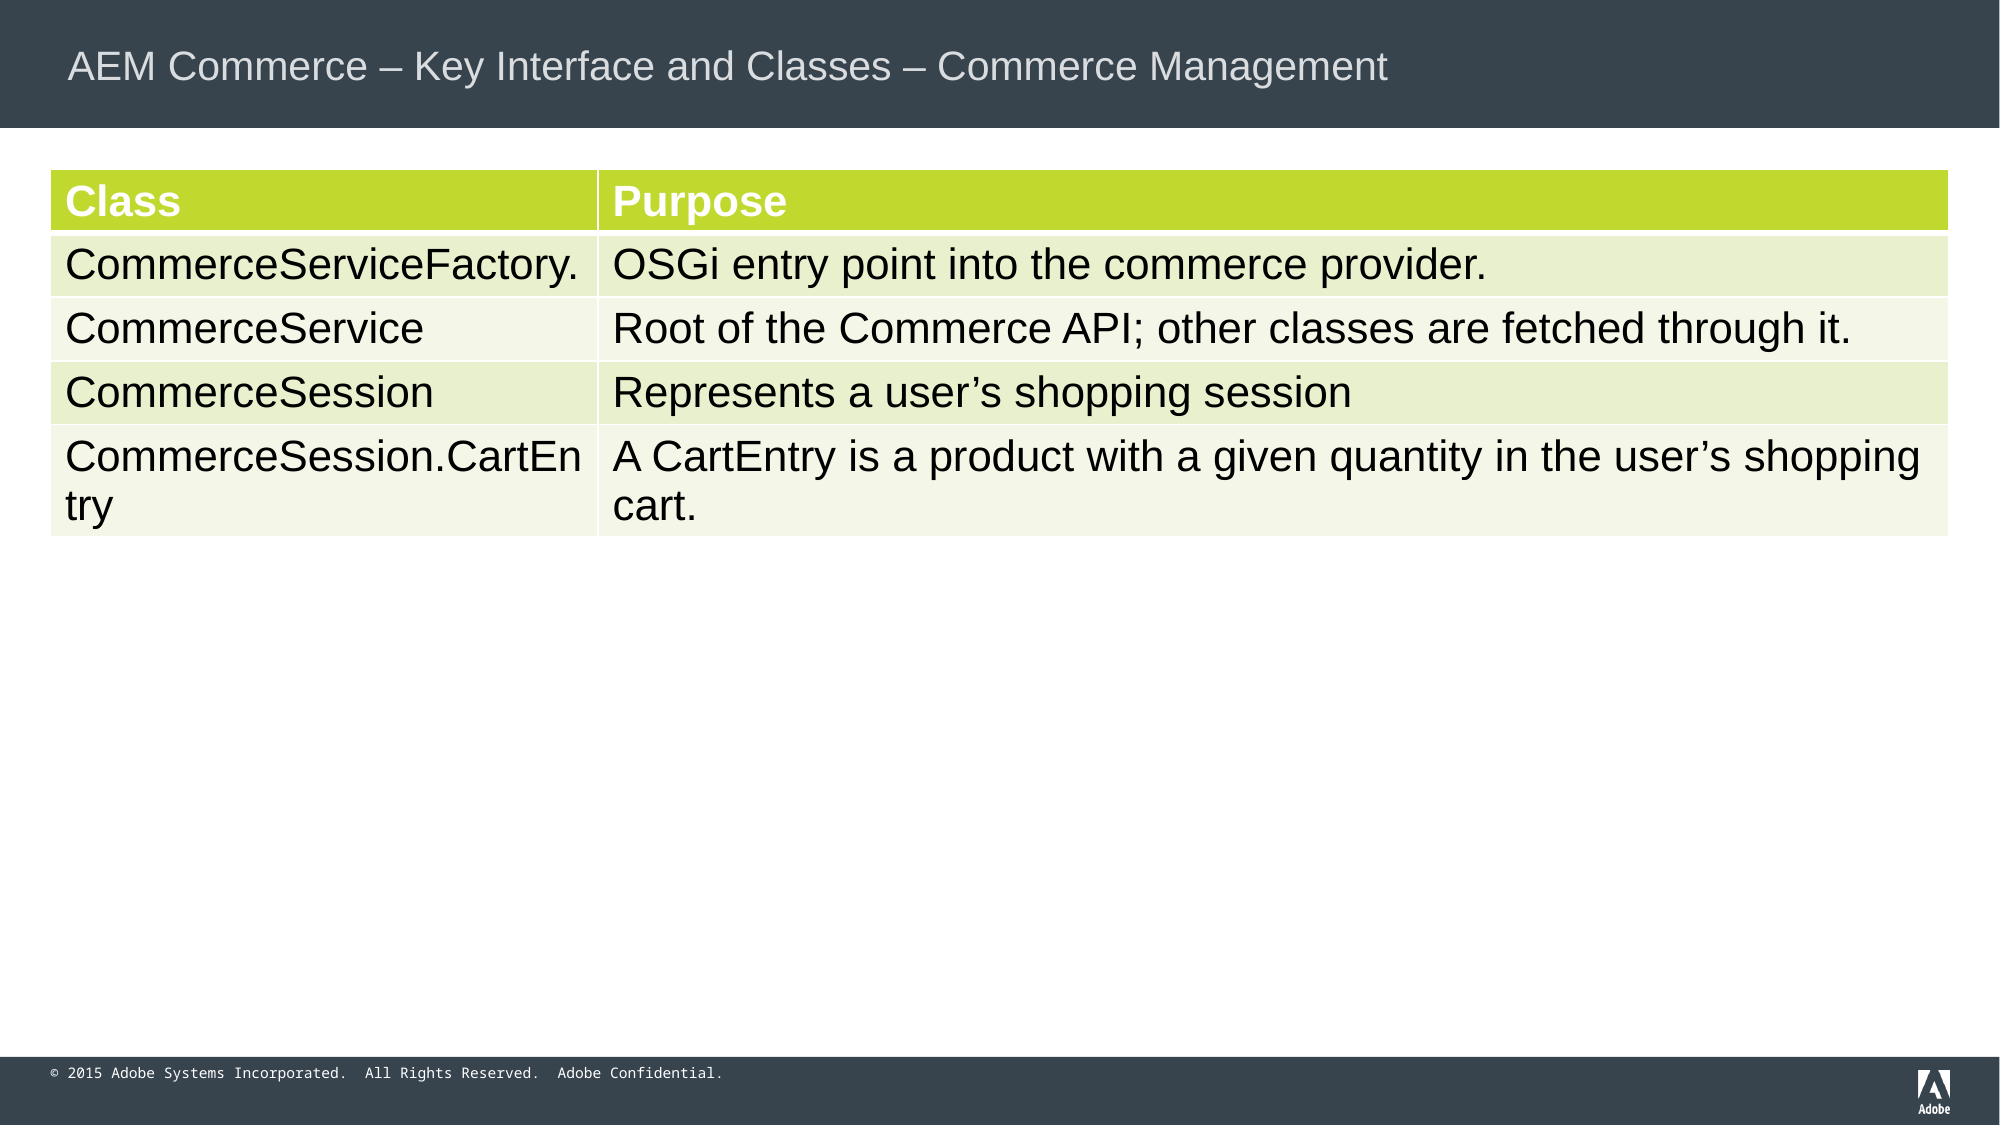

# AEM Commerce – Key Interface and Classes – Commerce Management
| Class | Purpose |
| --- | --- |
| CommerceServiceFactory. | OSGi entry point into the commerce provider. |
| CommerceService | Root of the Commerce API; other classes are fetched through it. |
| CommerceSession | Represents a user’s shopping session |
| CommerceSession.CartEntry | A CartEntry is a product with a given quantity in the user’s shopping cart. |